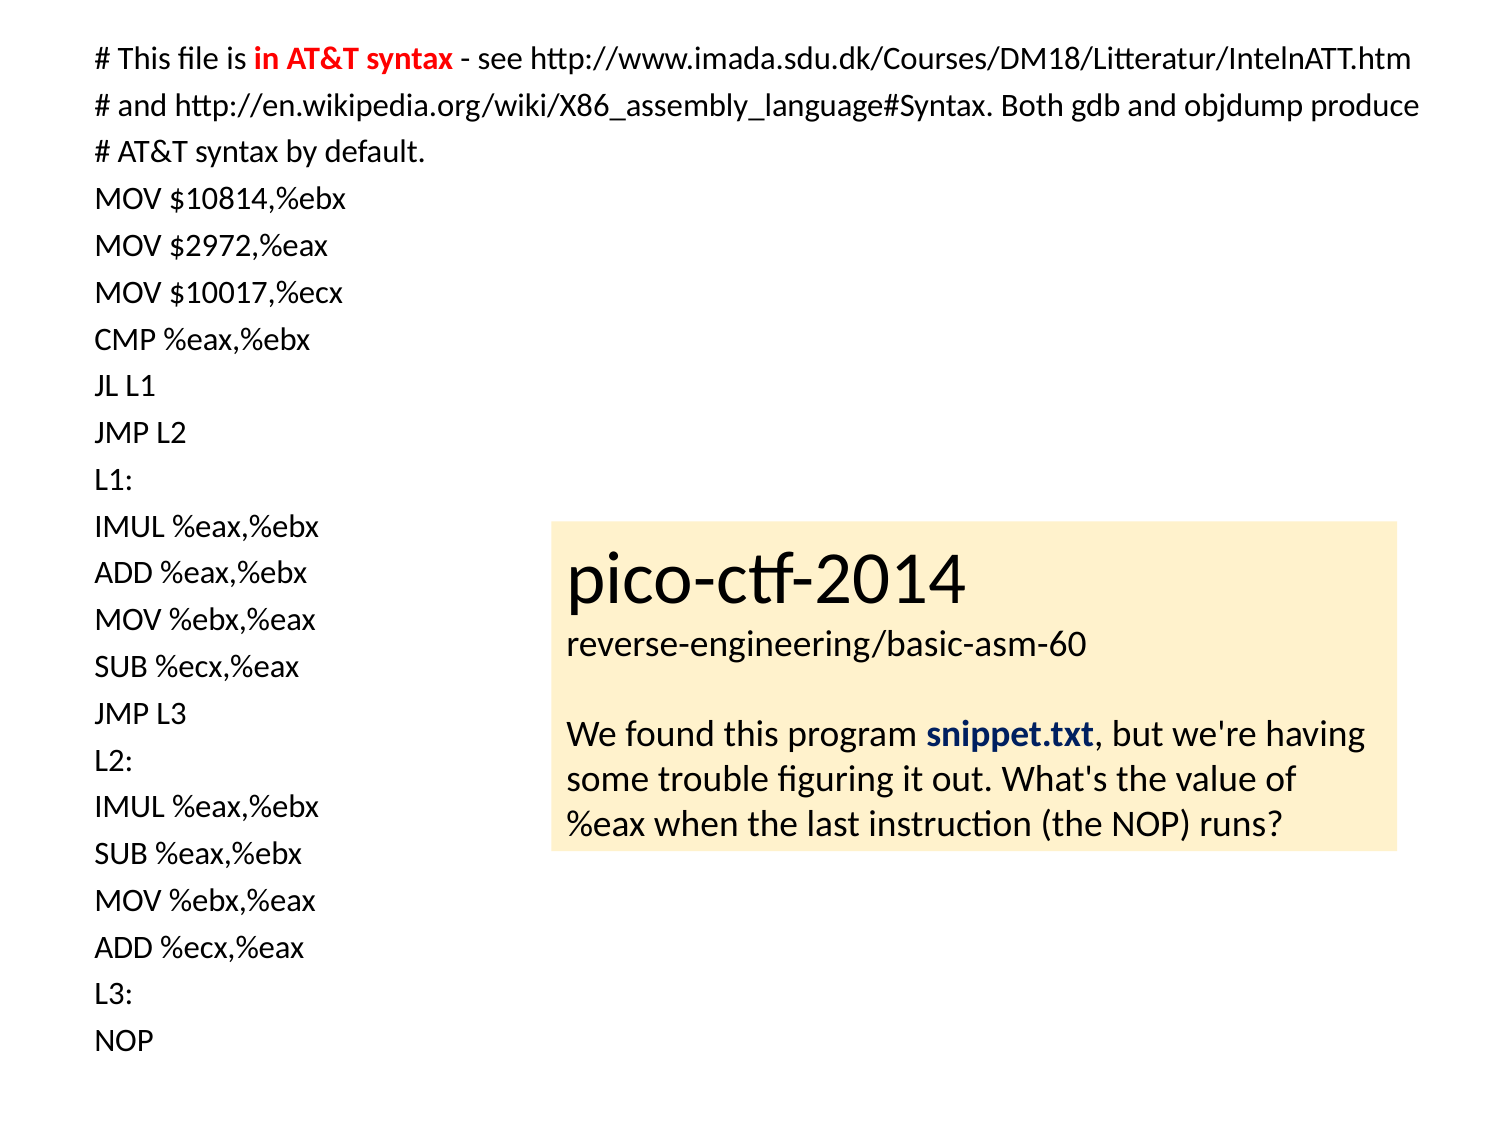

# This file is in AT&T syntax - see http://www.imada.sdu.dk/Courses/DM18/Litteratur/IntelnATT.htm
# and http://en.wikipedia.org/wiki/X86_assembly_language#Syntax. Both gdb and objdump produce
# AT&T syntax by default.
MOV $10814,%ebx
MOV $2972,%eax
MOV $10017,%ecx
CMP %eax,%ebx
JL L1
JMP L2
L1:
IMUL %eax,%ebx
ADD %eax,%ebx
MOV %ebx,%eax
SUB %ecx,%eax
JMP L3
L2:
IMUL %eax,%ebx
SUB %eax,%ebx
MOV %ebx,%eax
ADD %ecx,%eax
L3:
NOP
pico-ctf-2014
reverse-engineering/basic-asm-60

We found this program snippet.txt, but we're having some trouble figuring it out. What's the value of %eax when the last instruction (the NOP) runs?